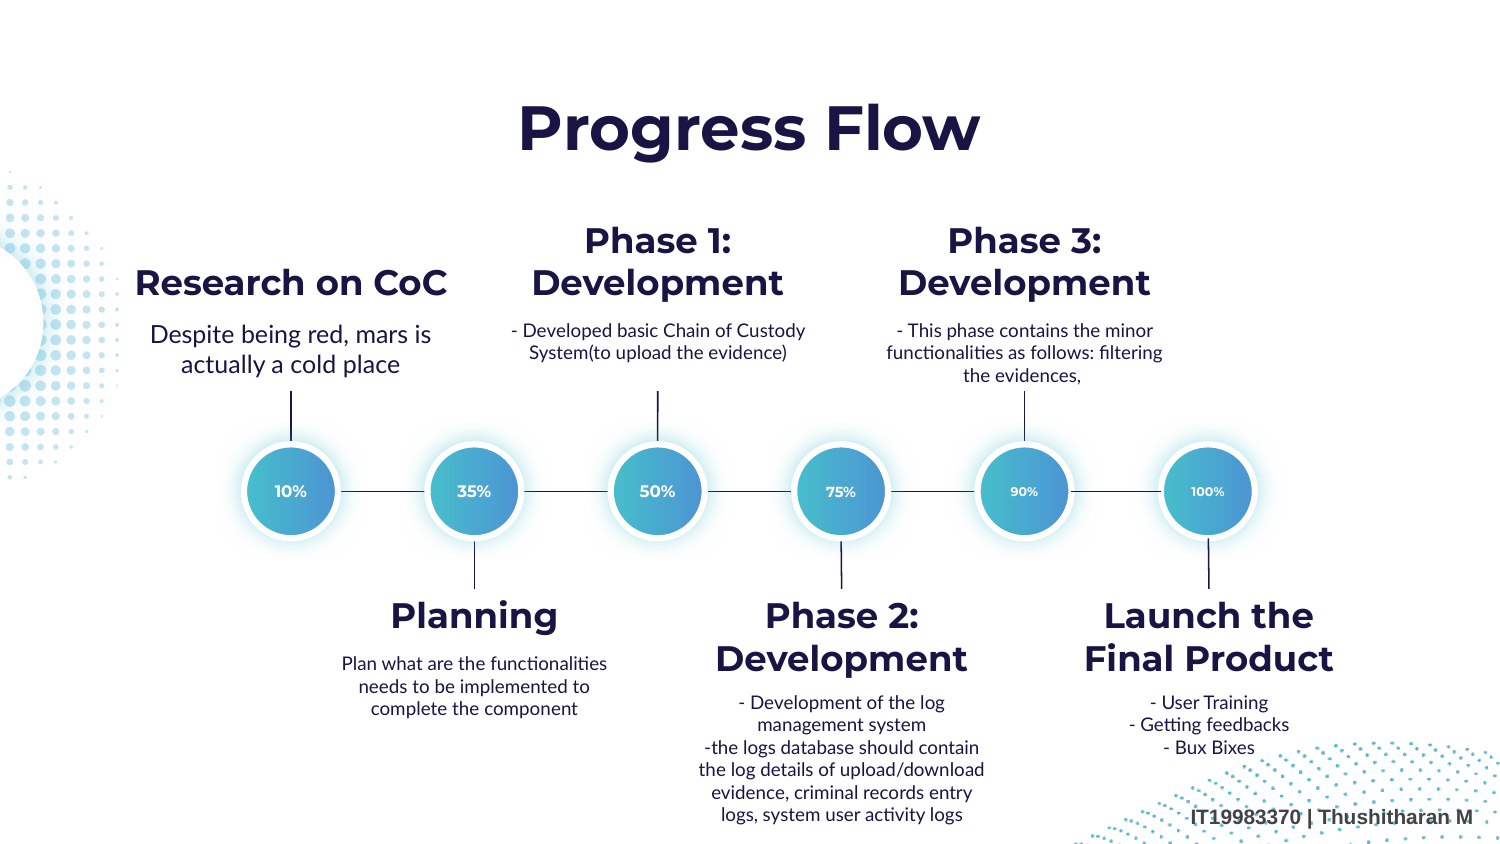

# Progress Flow
Research on CoC
Phase 1: Development
Phase 3: Development
Despite being red, mars is actually a cold place
- Developed basic Chain of Custody System(to upload the evidence)
- This phase contains the minor functionalities as follows: filtering the evidences,
10%
35%
50%
75%
90%
100%
Launch the Final Product
Planning
Phase 2: Development
Plan what are the functionalities needs to be implemented to complete the component
- Development of the log management system
-the logs database should contain the log details of upload/download evidence, criminal records entry logs, system user activity logs
- User Training
- Getting feedbacks
- Bux Bixes
IT19983370 | Thushitharan M